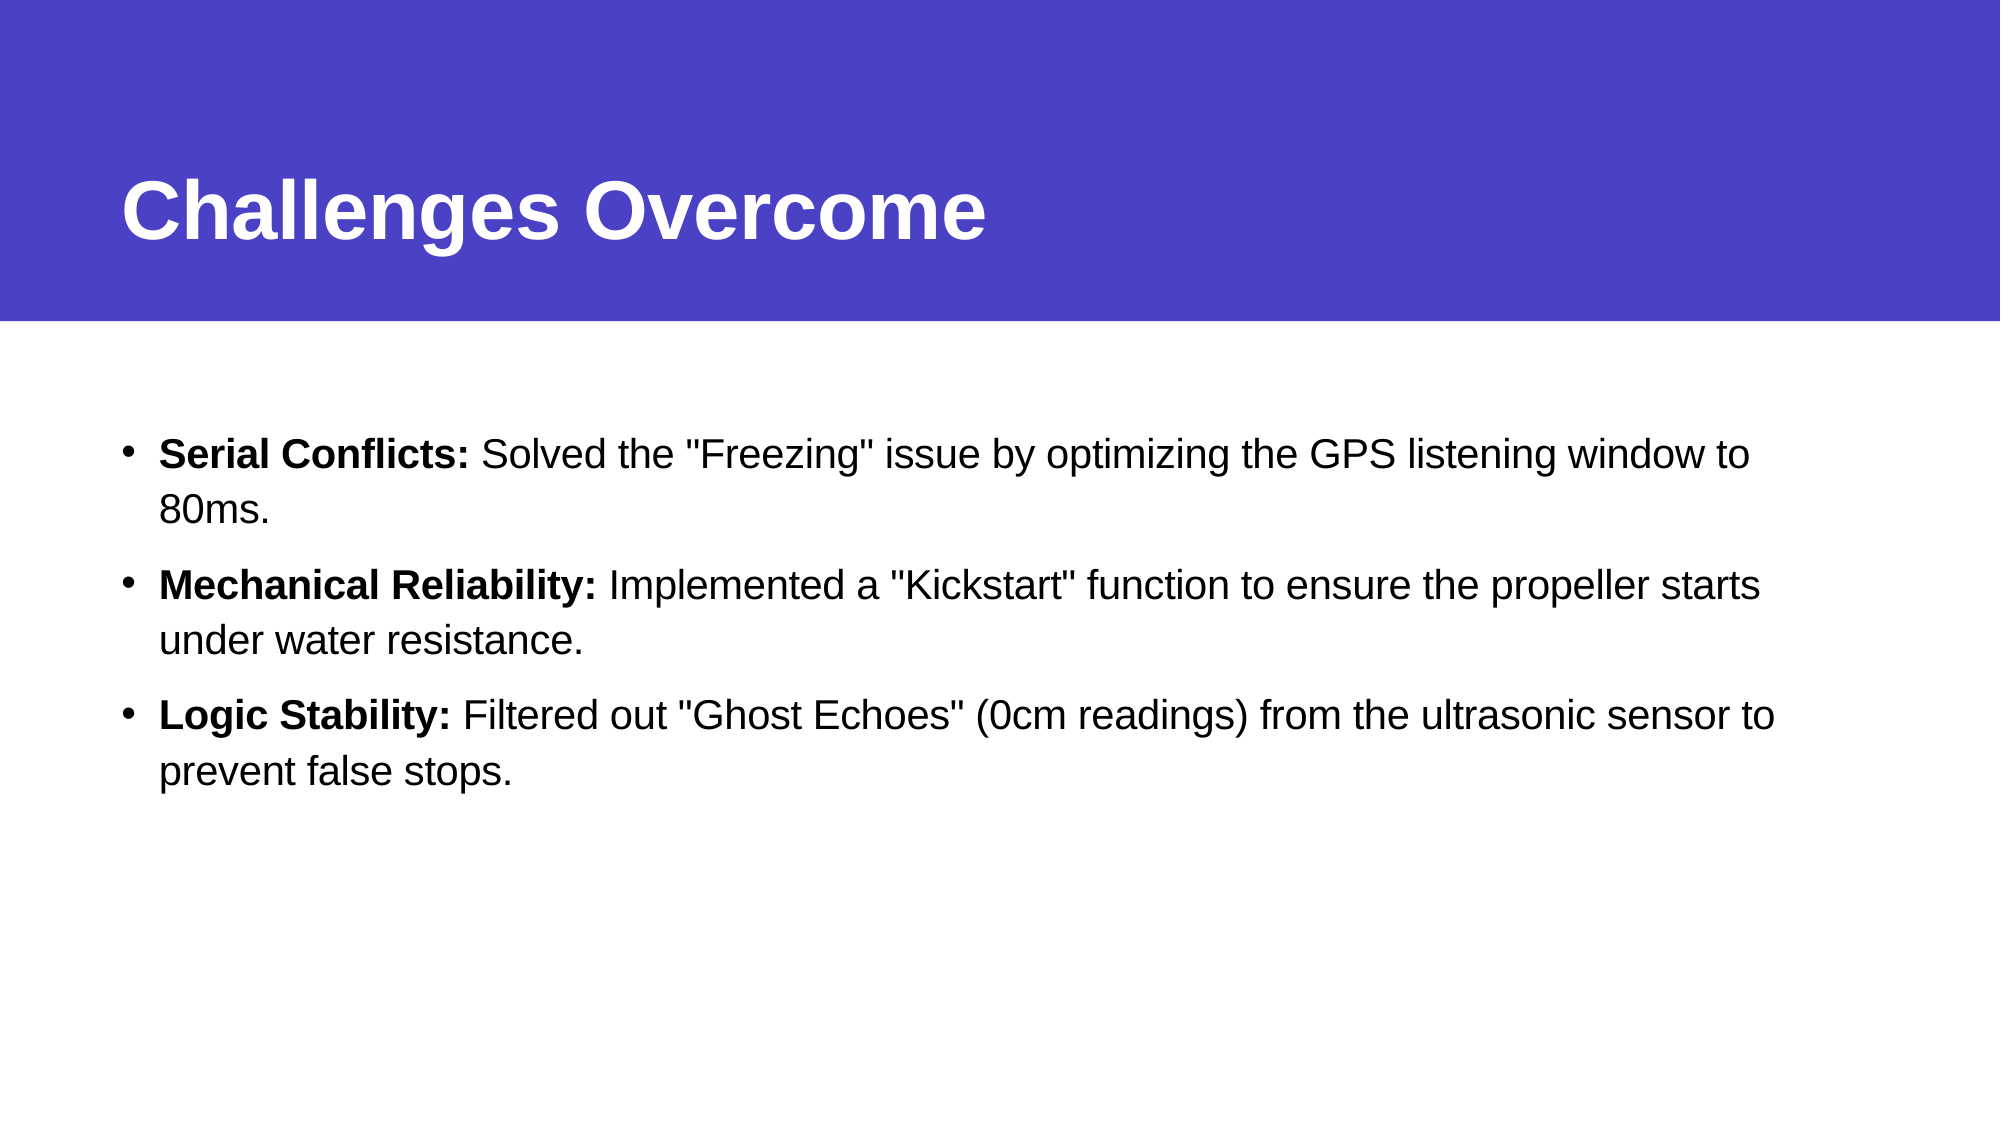

# Challenges Overcome
Serial Conflicts: Solved the "Freezing" issue by optimizing the GPS listening window to 80ms.
Mechanical Reliability: Implemented a "Kickstart" function to ensure the propeller starts under water resistance.
Logic Stability: Filtered out "Ghost Echoes" (0cm readings) from the ultrasonic sensor to prevent false stops.